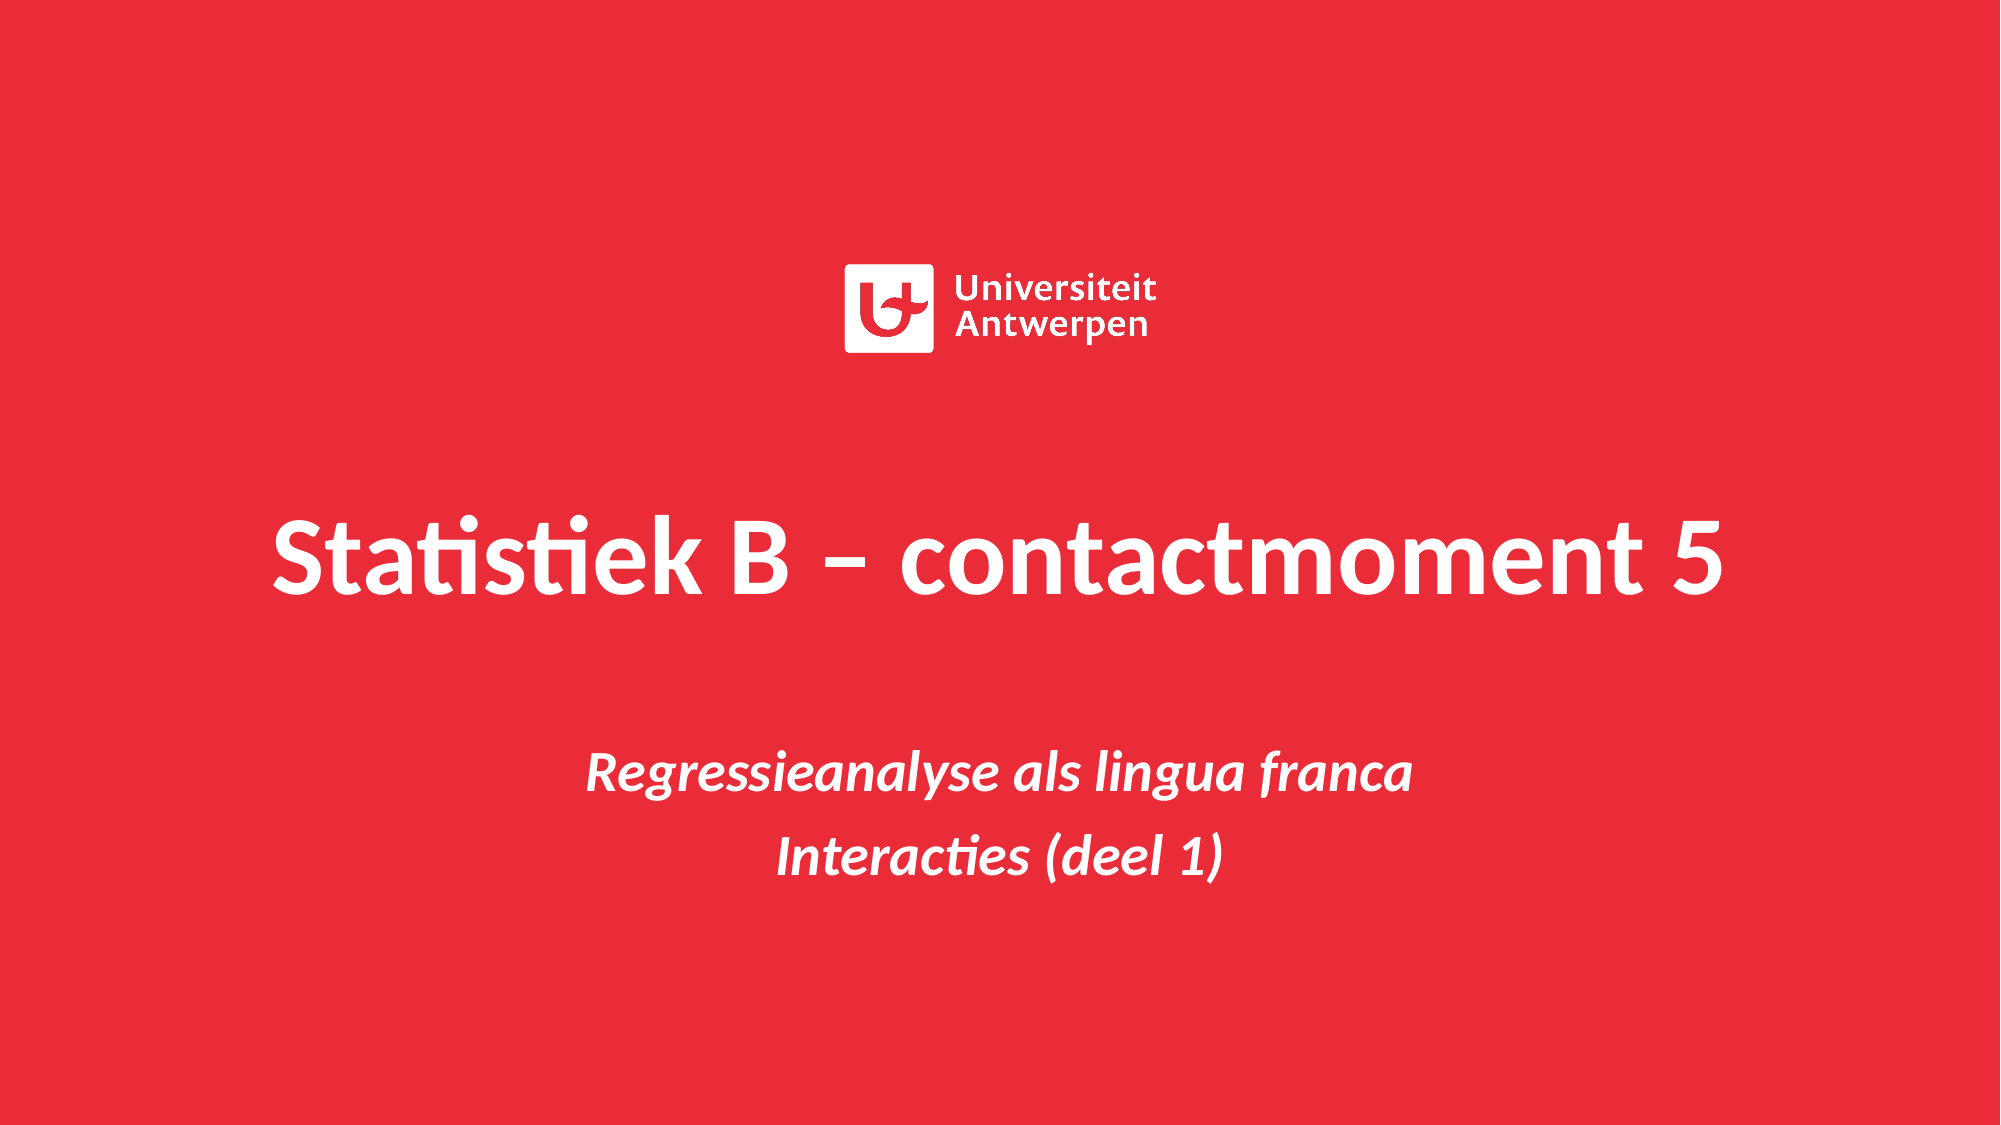

# Statistiek B – contactmoment 5
Regressieanalyse als lingua franca
Interacties (deel 1)